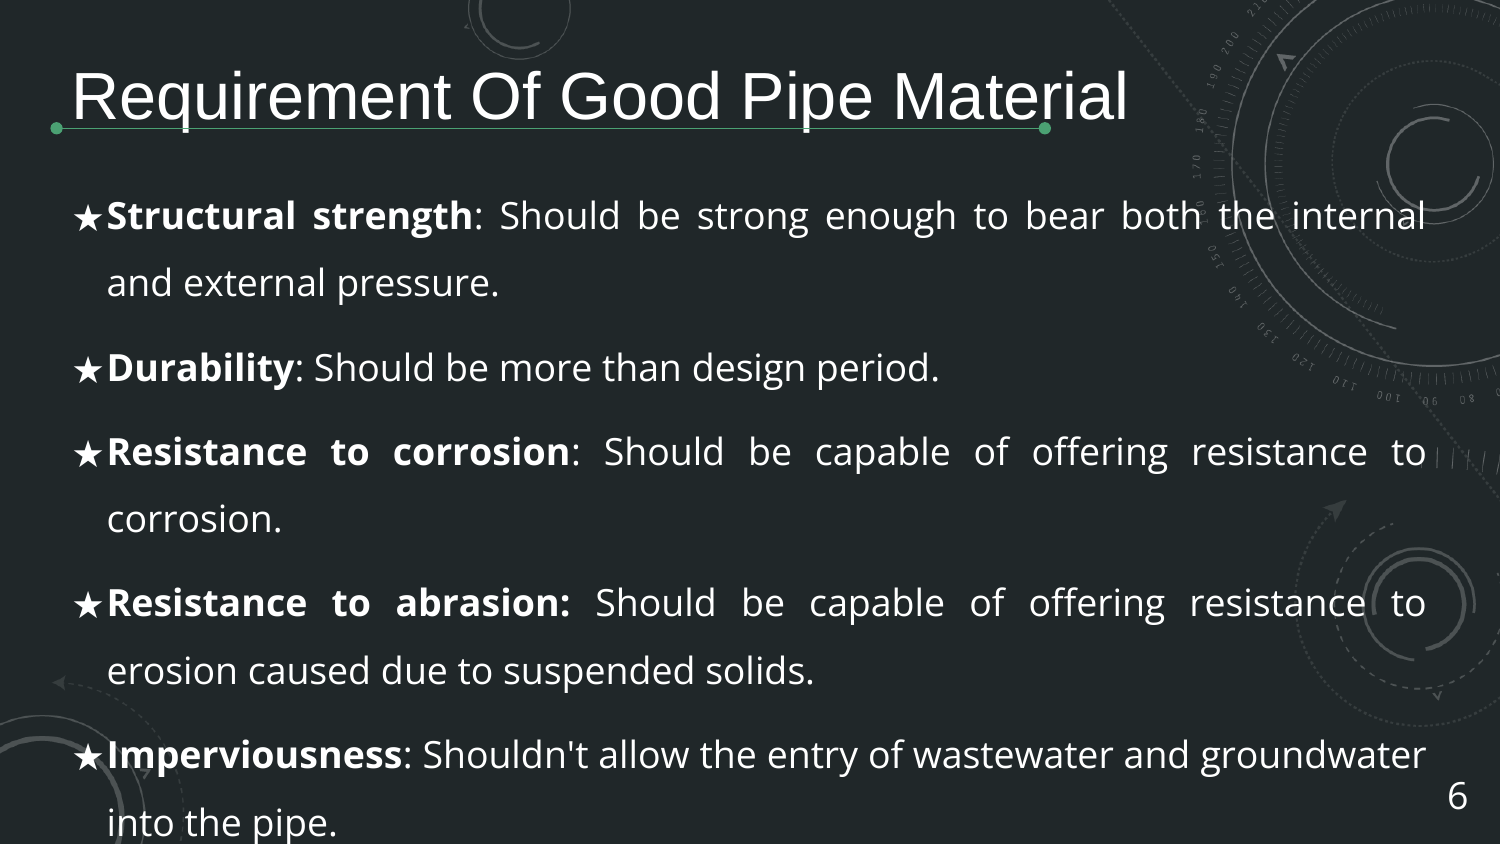

# Requirement Of Good Pipe Material
Structural strength: Should be strong enough to bear both the internal and external pressure.
Durability: Should be more than design period.
Resistance to corrosion: Should be capable of offering resistance to corrosion.
Resistance to abrasion: Should be capable of offering resistance to erosion caused due to suspended solids.
Imperviousness: Shouldn't allow the entry of wastewater and groundwater into the pipe.
6